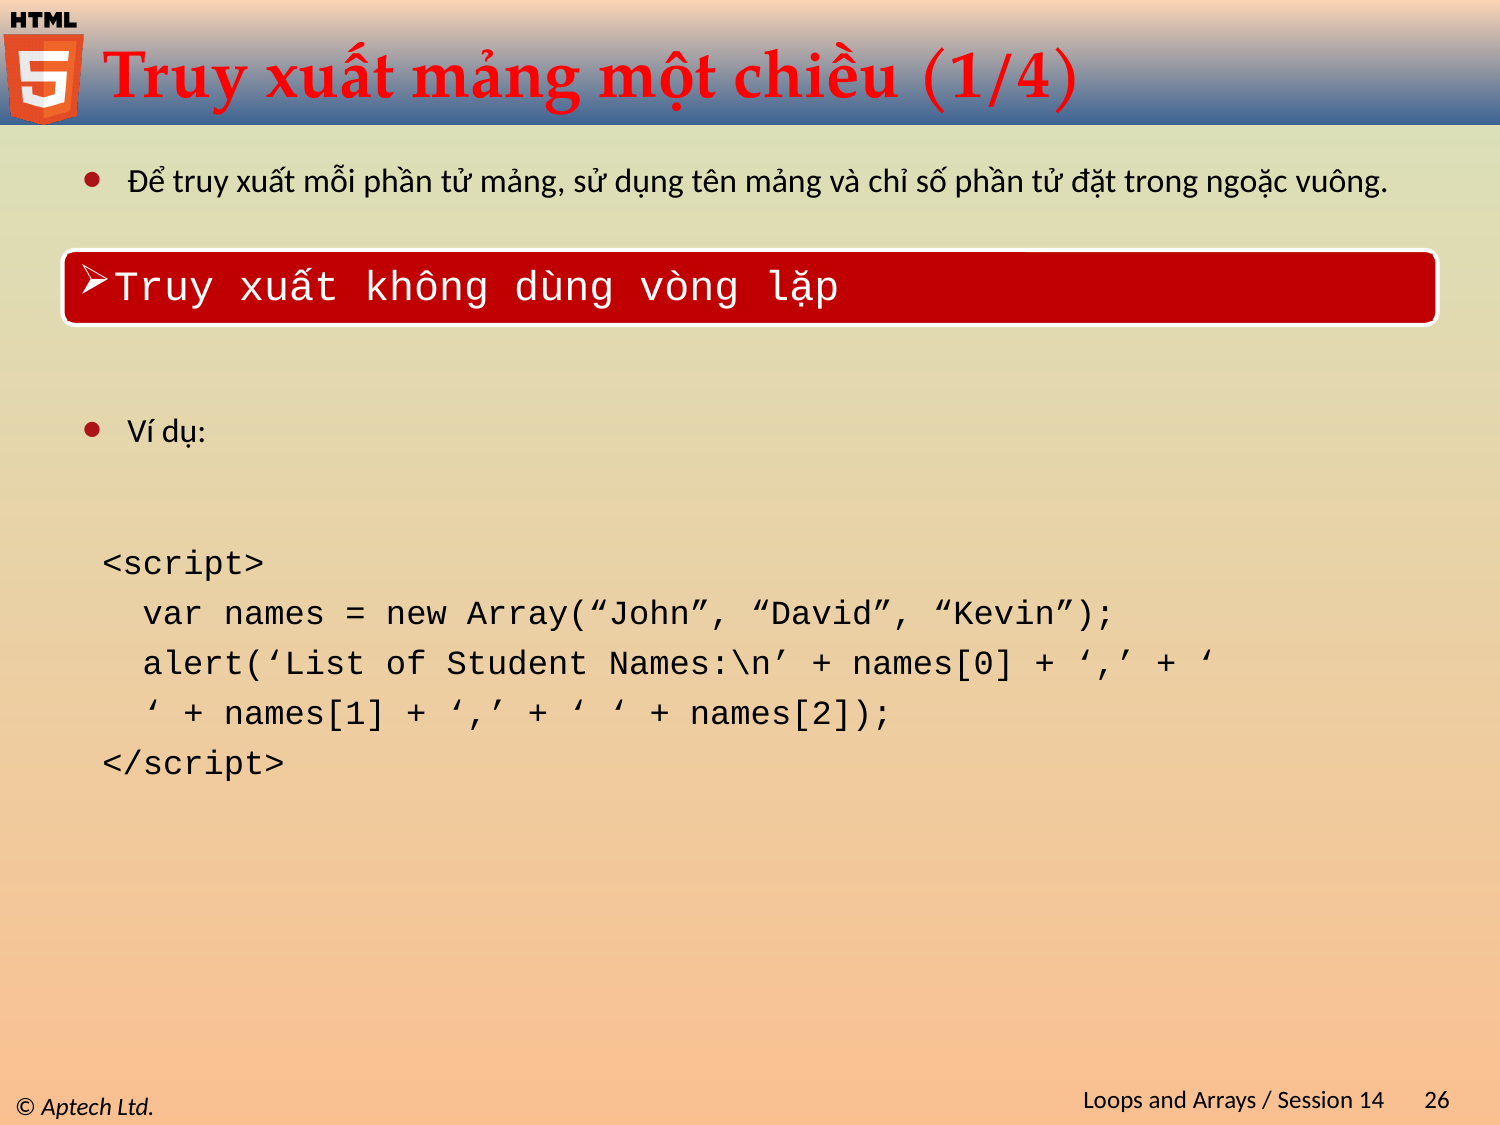

# Truy xuất mảng một chiều (1/4)
Để truy xuất mỗi phần tử mảng, sử dụng tên mảng và chỉ số phần tử đặt trong ngoặc vuông.

Truy xuất không dùng vòng lặp
Ví dụ:
<script>
  var names = new Array(“John”, “David”, “Kevin”);
  alert(‘List of Student Names:\n’ + names[0] + ‘,’ + ‘
  ‘ + names[1] + ‘,’ + ‘ ‘ + names[2]);
</script>
Loops and Arrays / Session 14
26